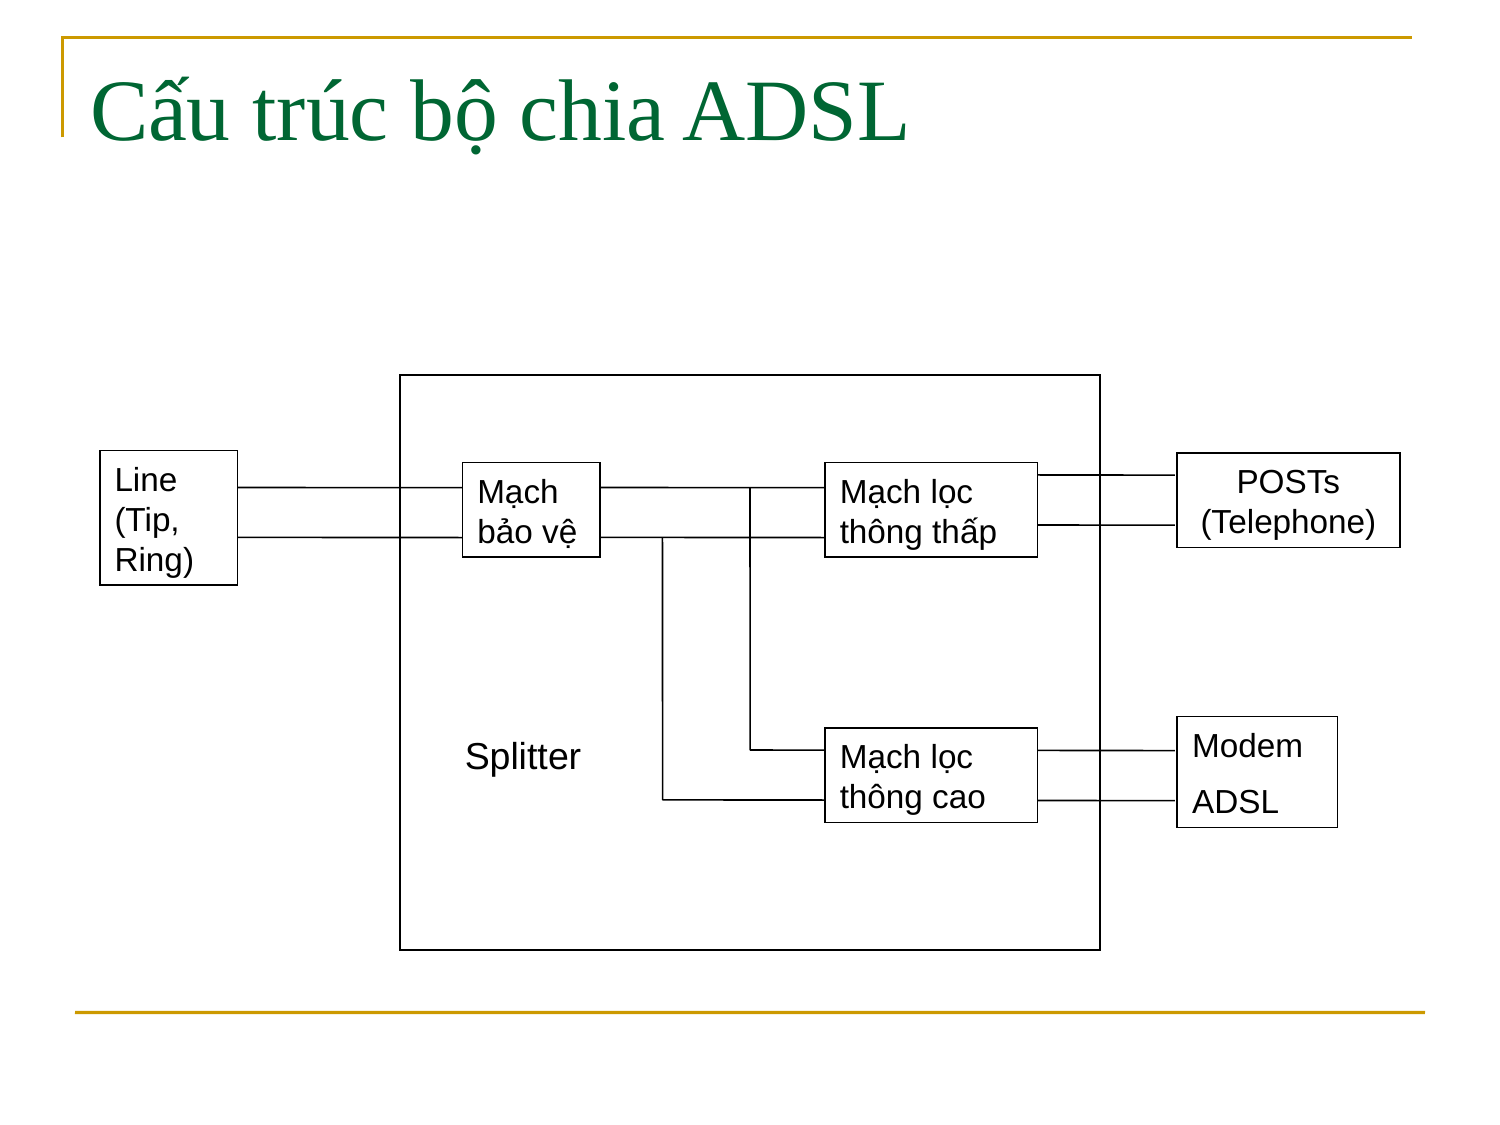

# Cấu trúc bộ chia ADSL

Line (Tip, Ring)
POSTs (Telephone)
Mạch bảo vệ
Mạch lọc thông thấp

Modem
ADSL
Splitter
Mạch lọc thông cao